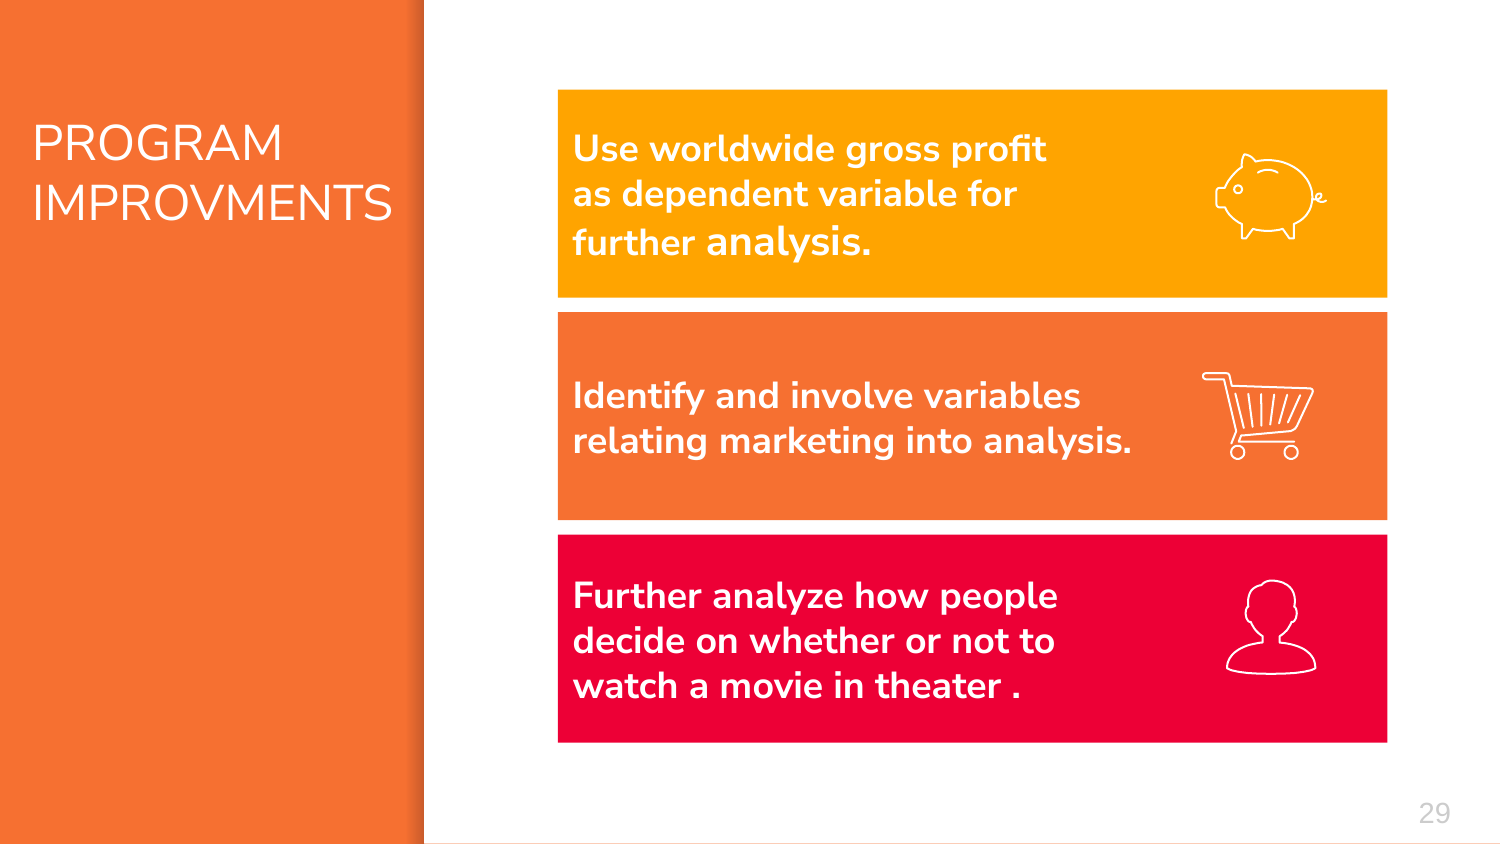

Use worldwide gross profit
as dependent variable for
further analysis.
# PROGRAM IMPROVMENTS

Identify and involve variables
relating marketing into analysis.

Further analyze how people
decide on whether or not to
watch a movie in theater .

29